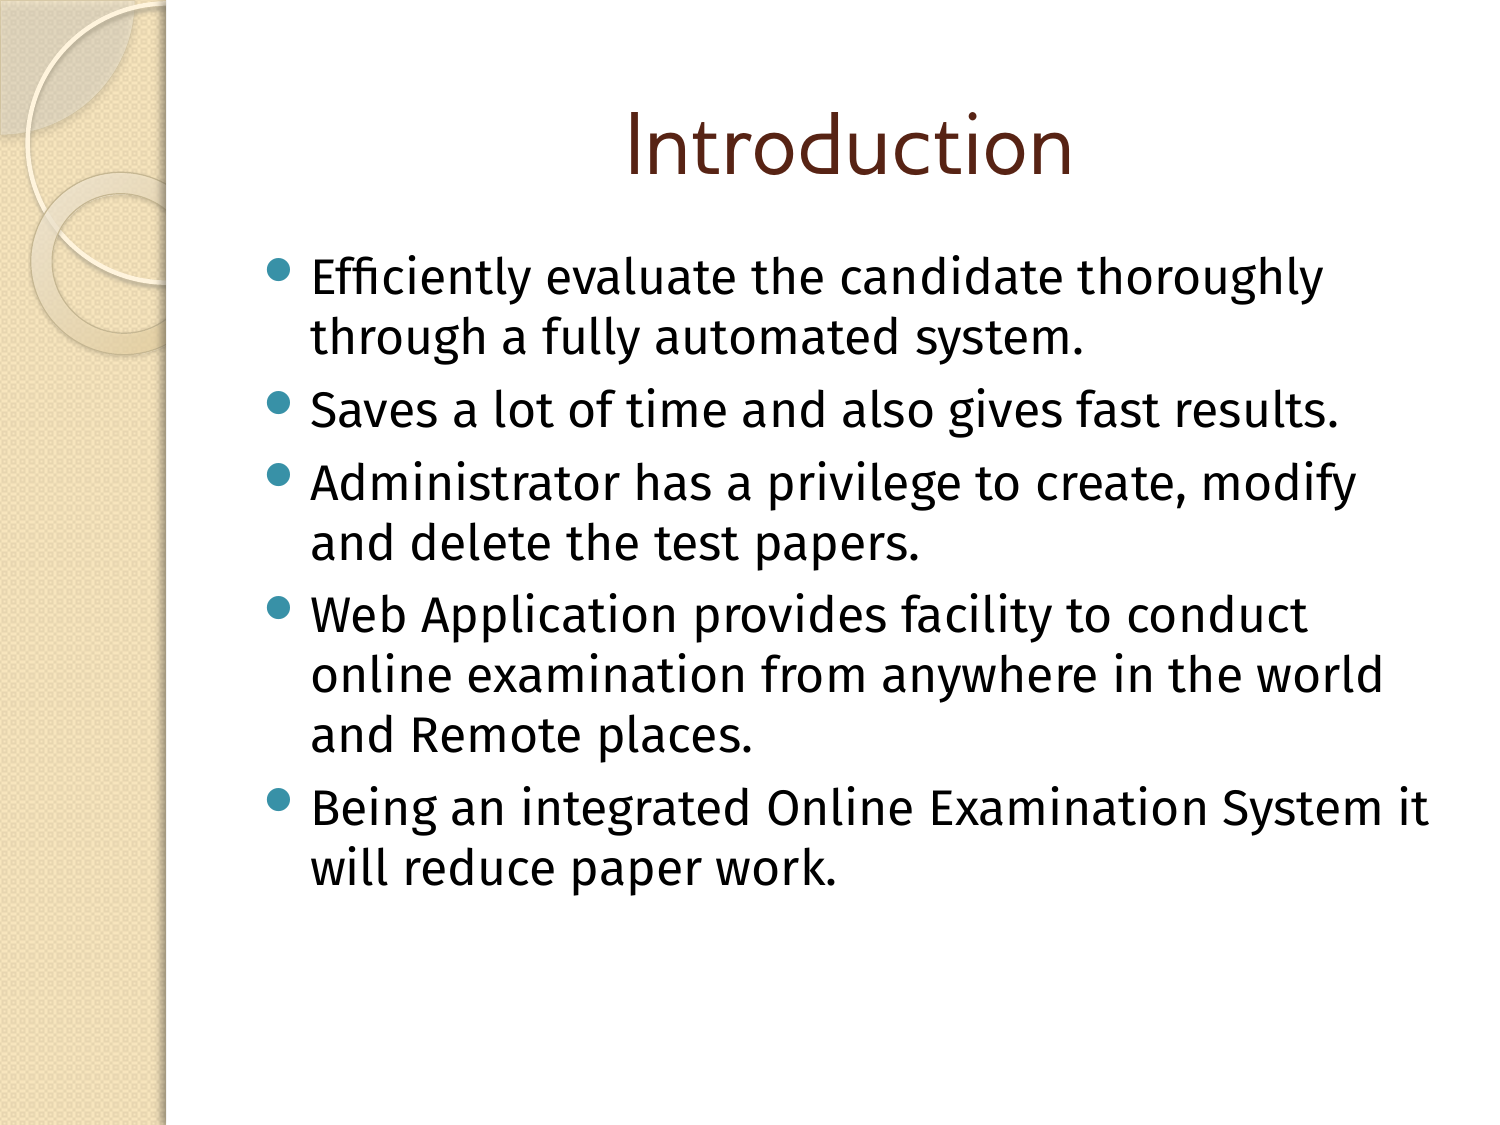

# Introduction
Efficiently evaluate the candidate thoroughly through a fully automated system.
Saves a lot of time and also gives fast results.
Administrator has a privilege to create, modify and delete the test papers.
Web Application provides facility to conduct online examination from anywhere in the world and Remote places.
Being an integrated Online Examination System it will reduce paper work.